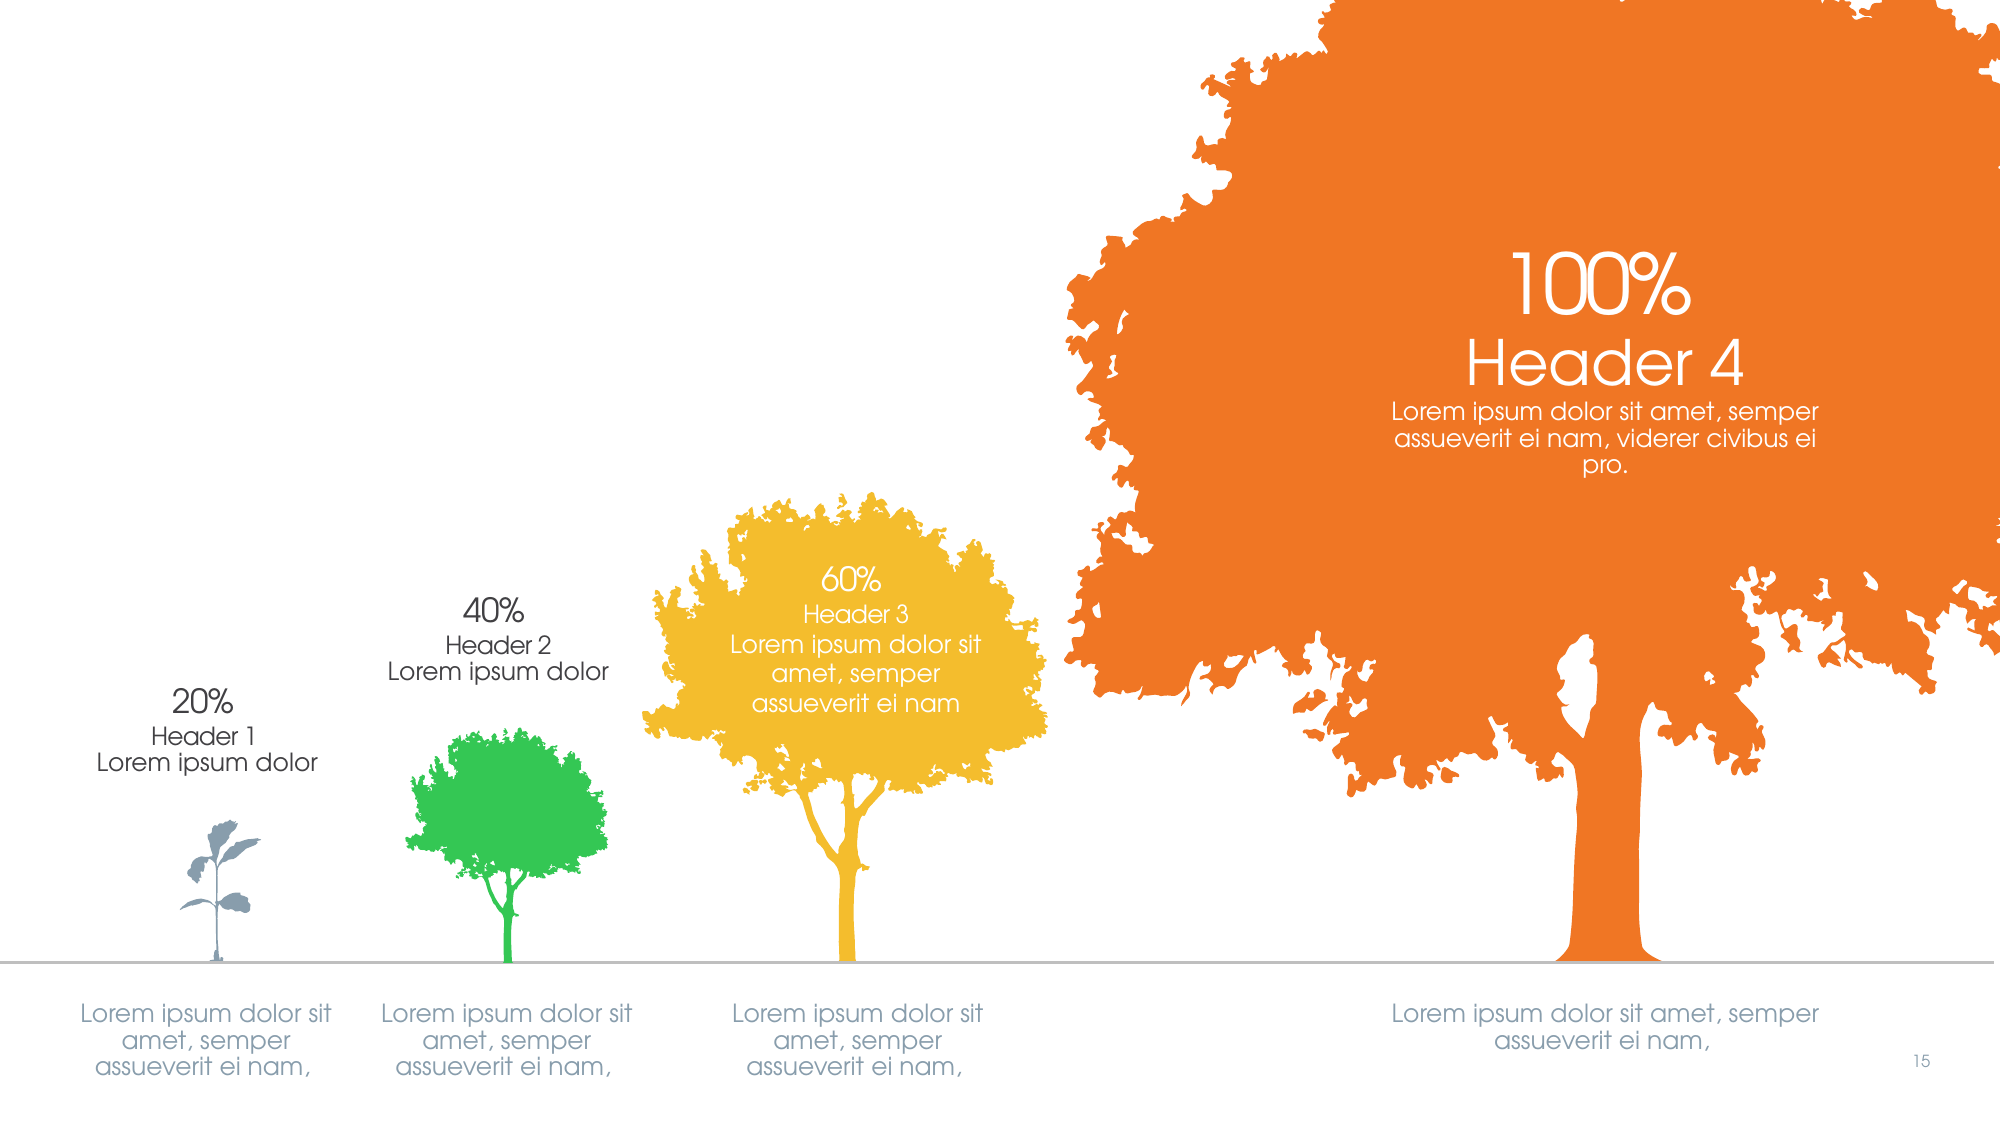

#

100%
Header 4
Lorem ipsum dolor sit amet, semper assueverit ei nam, viderer civibus ei pro.

60%
Header 3
Lorem ipsum dolor sit amet, semper assueverit ei nam
40%
Header 2
Lorem ipsum dolor
20%
Header 1
Lorem ipsum dolor

Lorem ipsum dolor sit amet, semper assueverit ei nam,
Lorem ipsum dolor sit amet, semper assueverit ei nam,
Lorem ipsum dolor sit amet, semper assueverit ei nam,
Lorem ipsum dolor sit amet, semper assueverit ei nam,